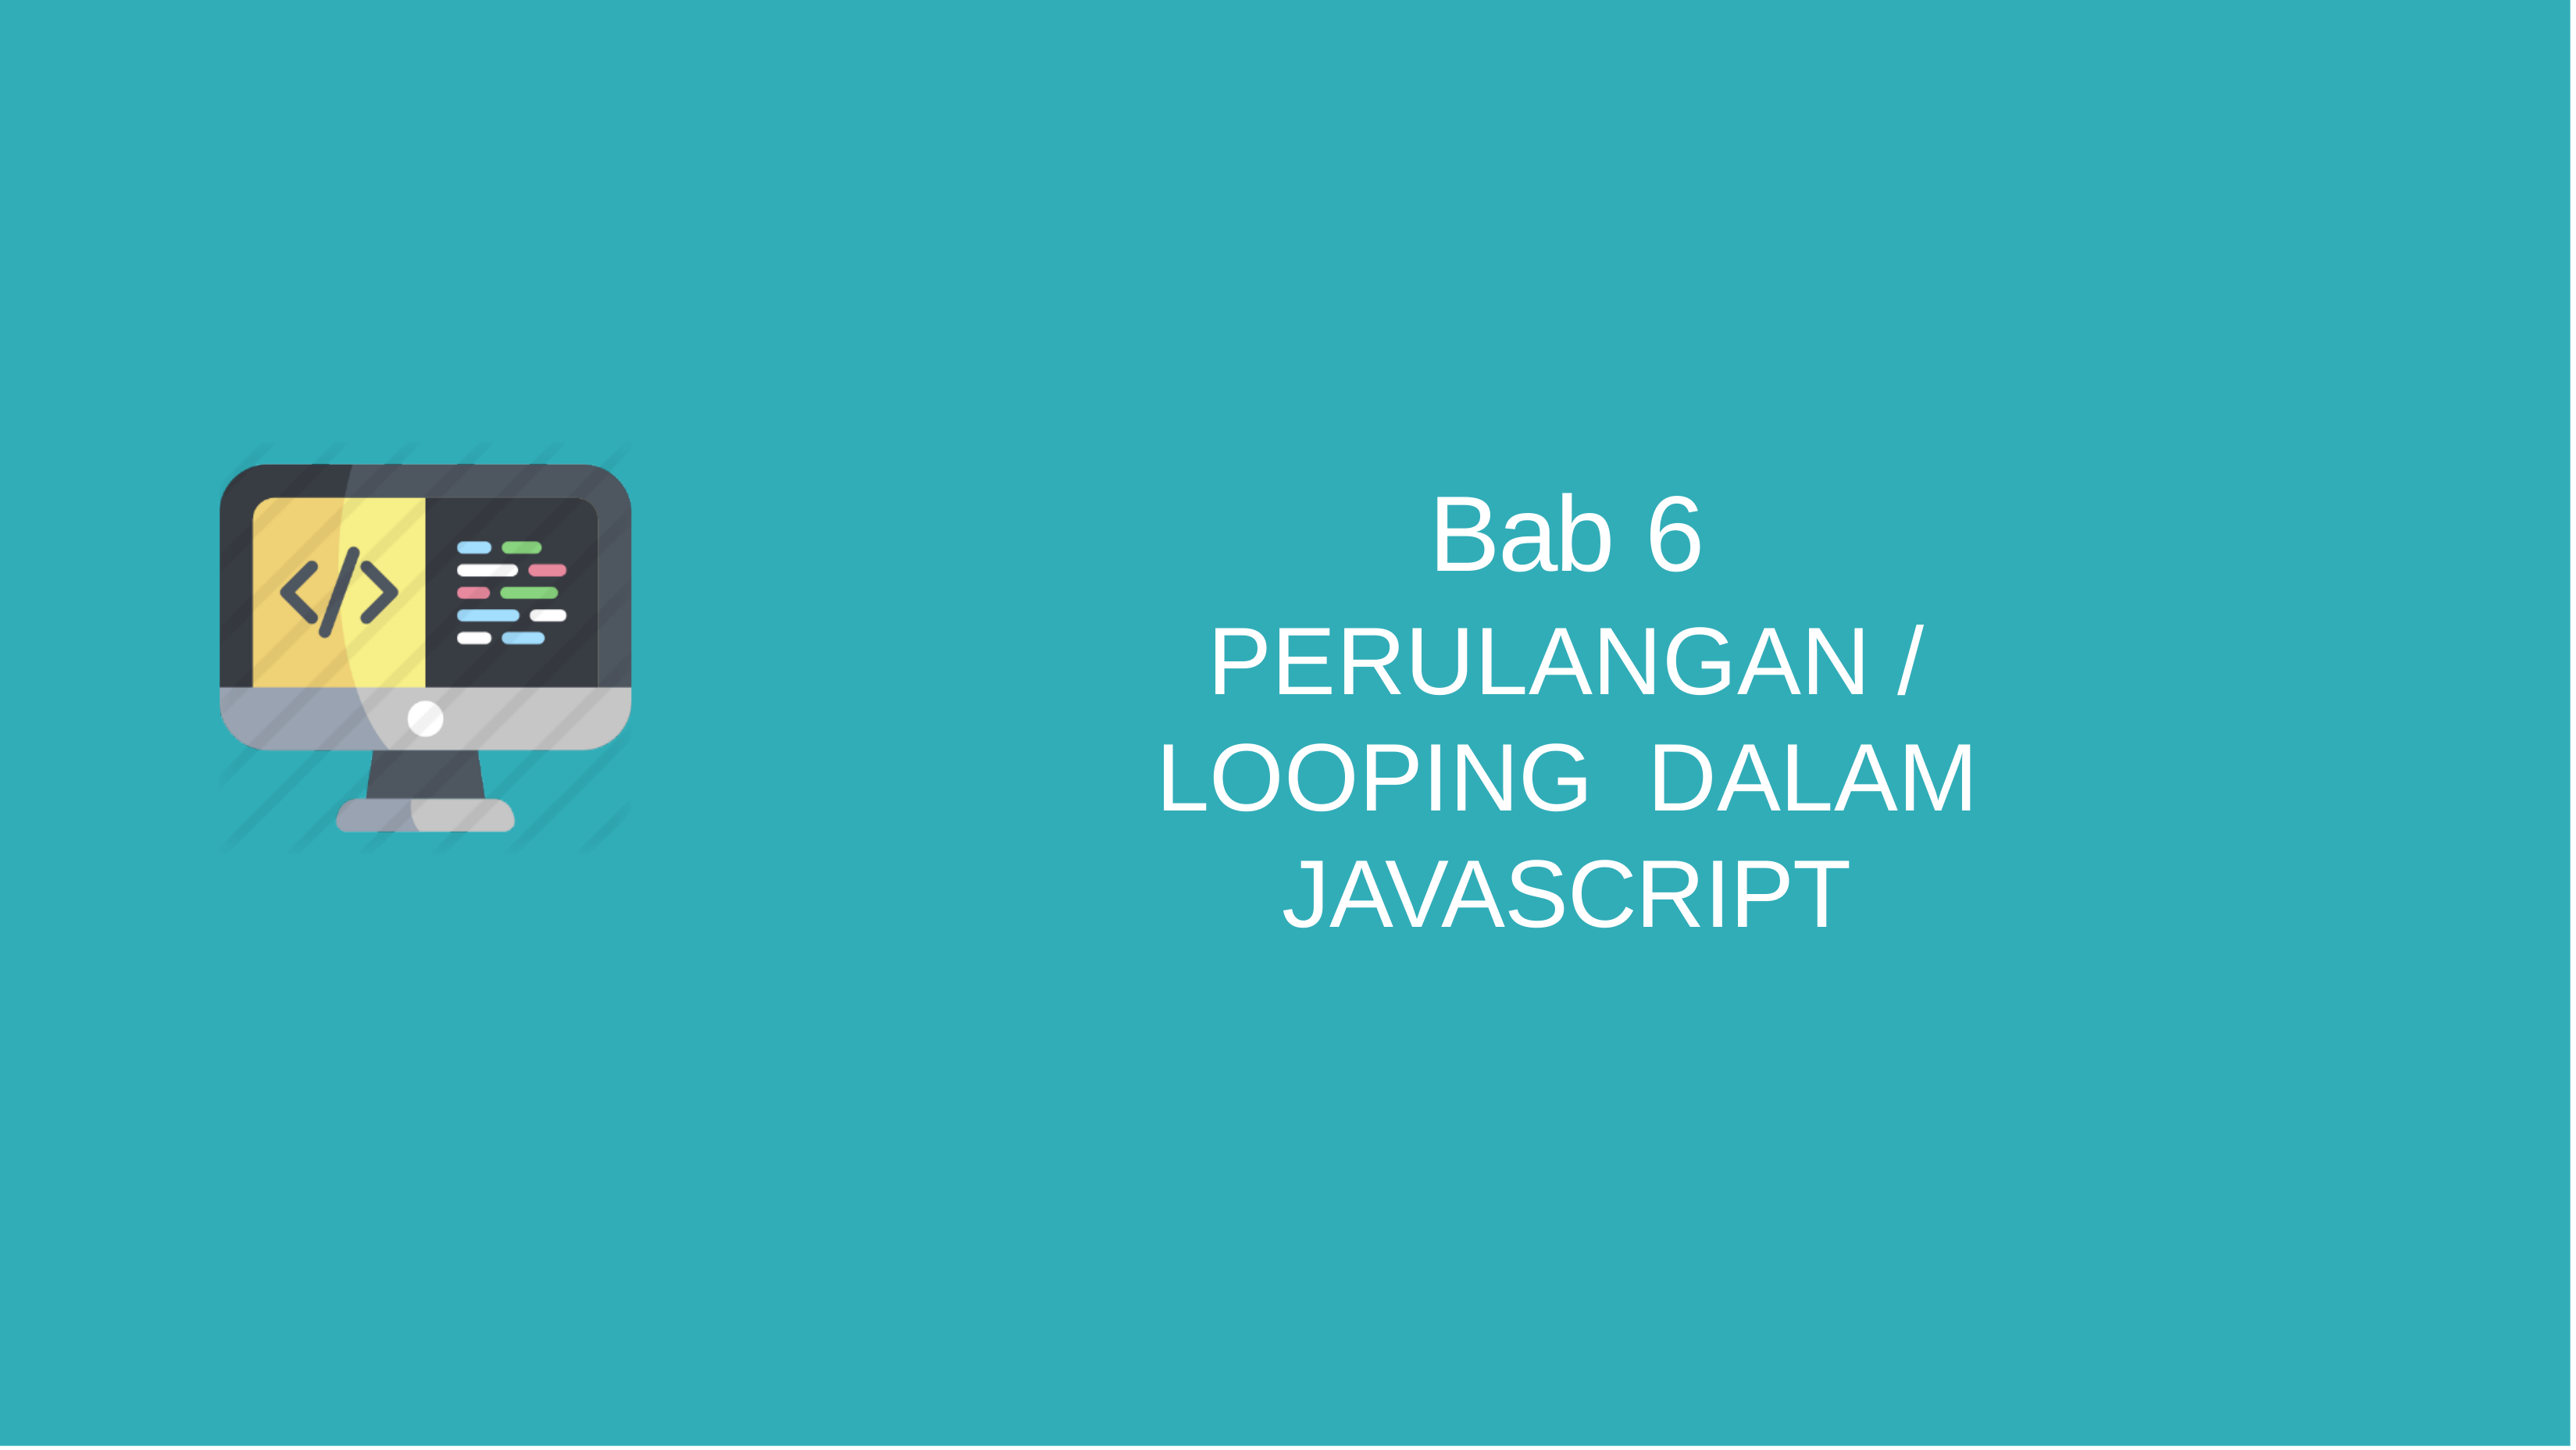

# Bab 6
PERULANGAN / LOOPING  DALAM JAVASCRIPT